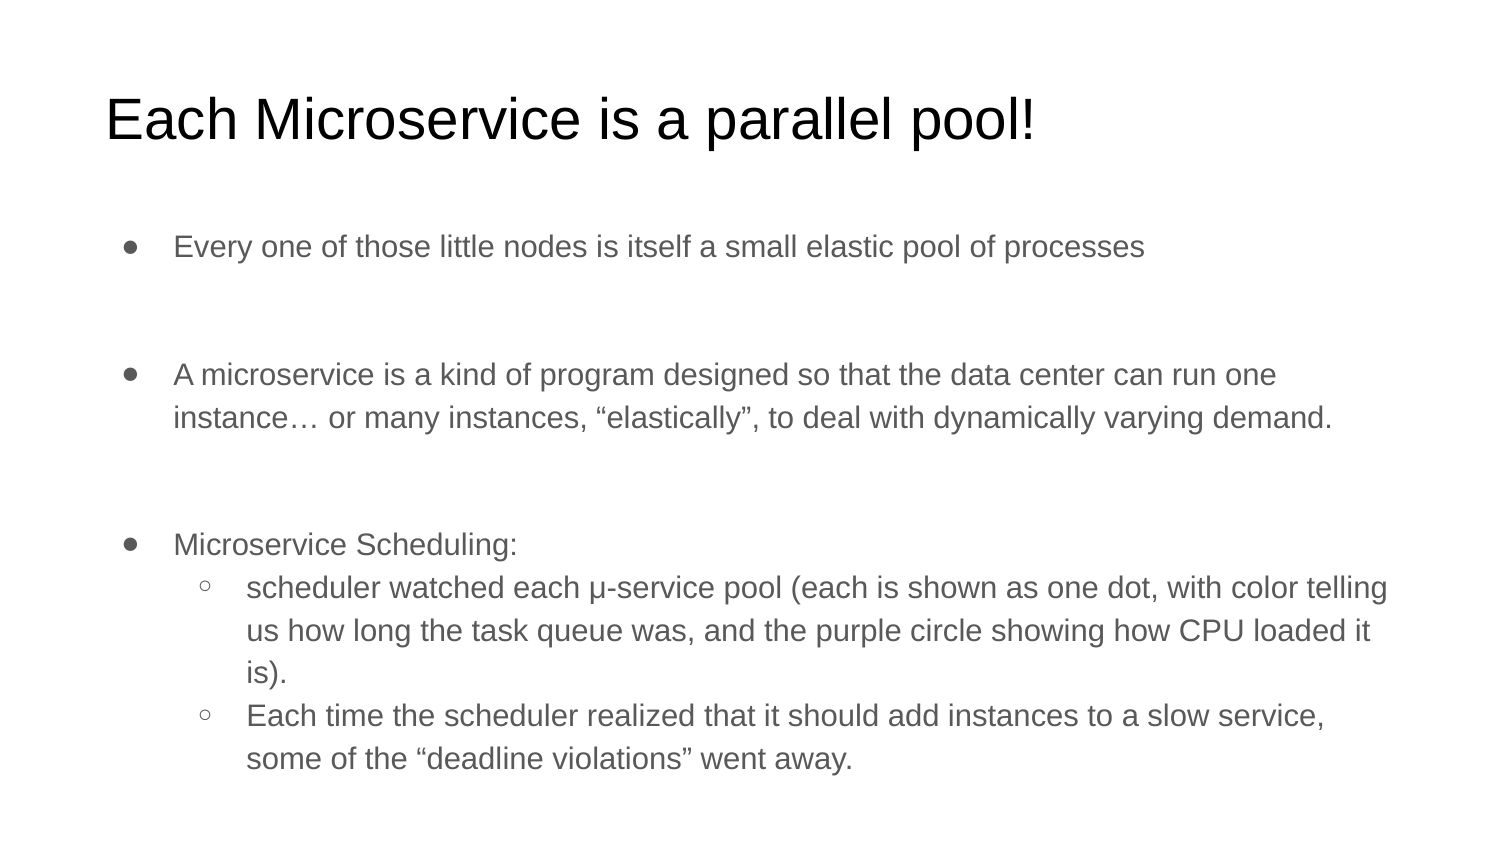

# Each Microservice is a parallel pool!
Every one of those little nodes is itself a small elastic pool of processes

A microservice is a kind of program designed so that the data center can run one instance… or many instances, “elastically”, to deal with dynamically varying demand.

Microservice Scheduling:
scheduler watched each μ-service pool (each is shown as one dot, with color telling us how long the task queue was, and the purple circle showing how CPU loaded it is).
Each time the scheduler realized that it should add instances to a slow service, some of the “deadline violations” went away.